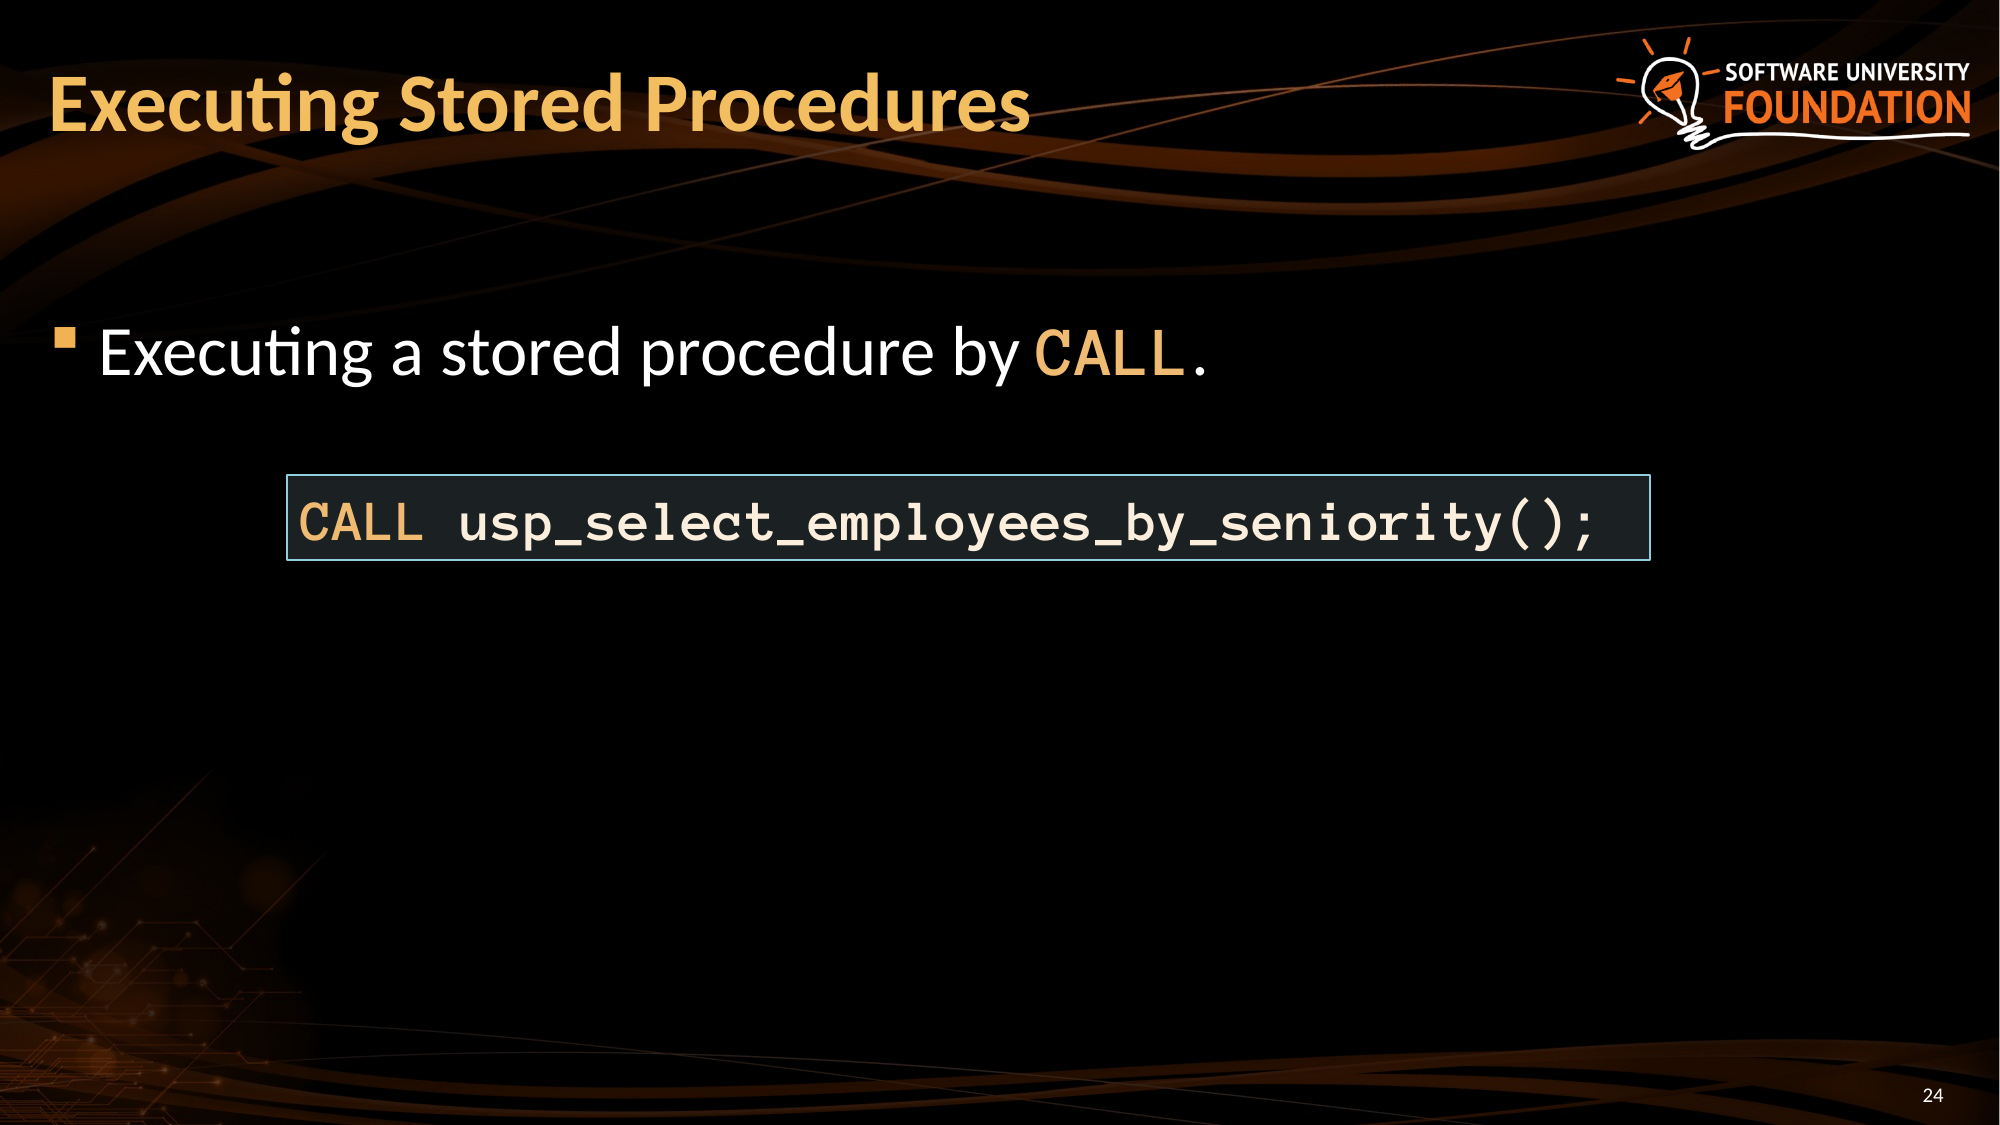

Executing Stored Procedures

Executing a stored procedure by CALL.

CALL usp_select_employees_by_seniority();
24